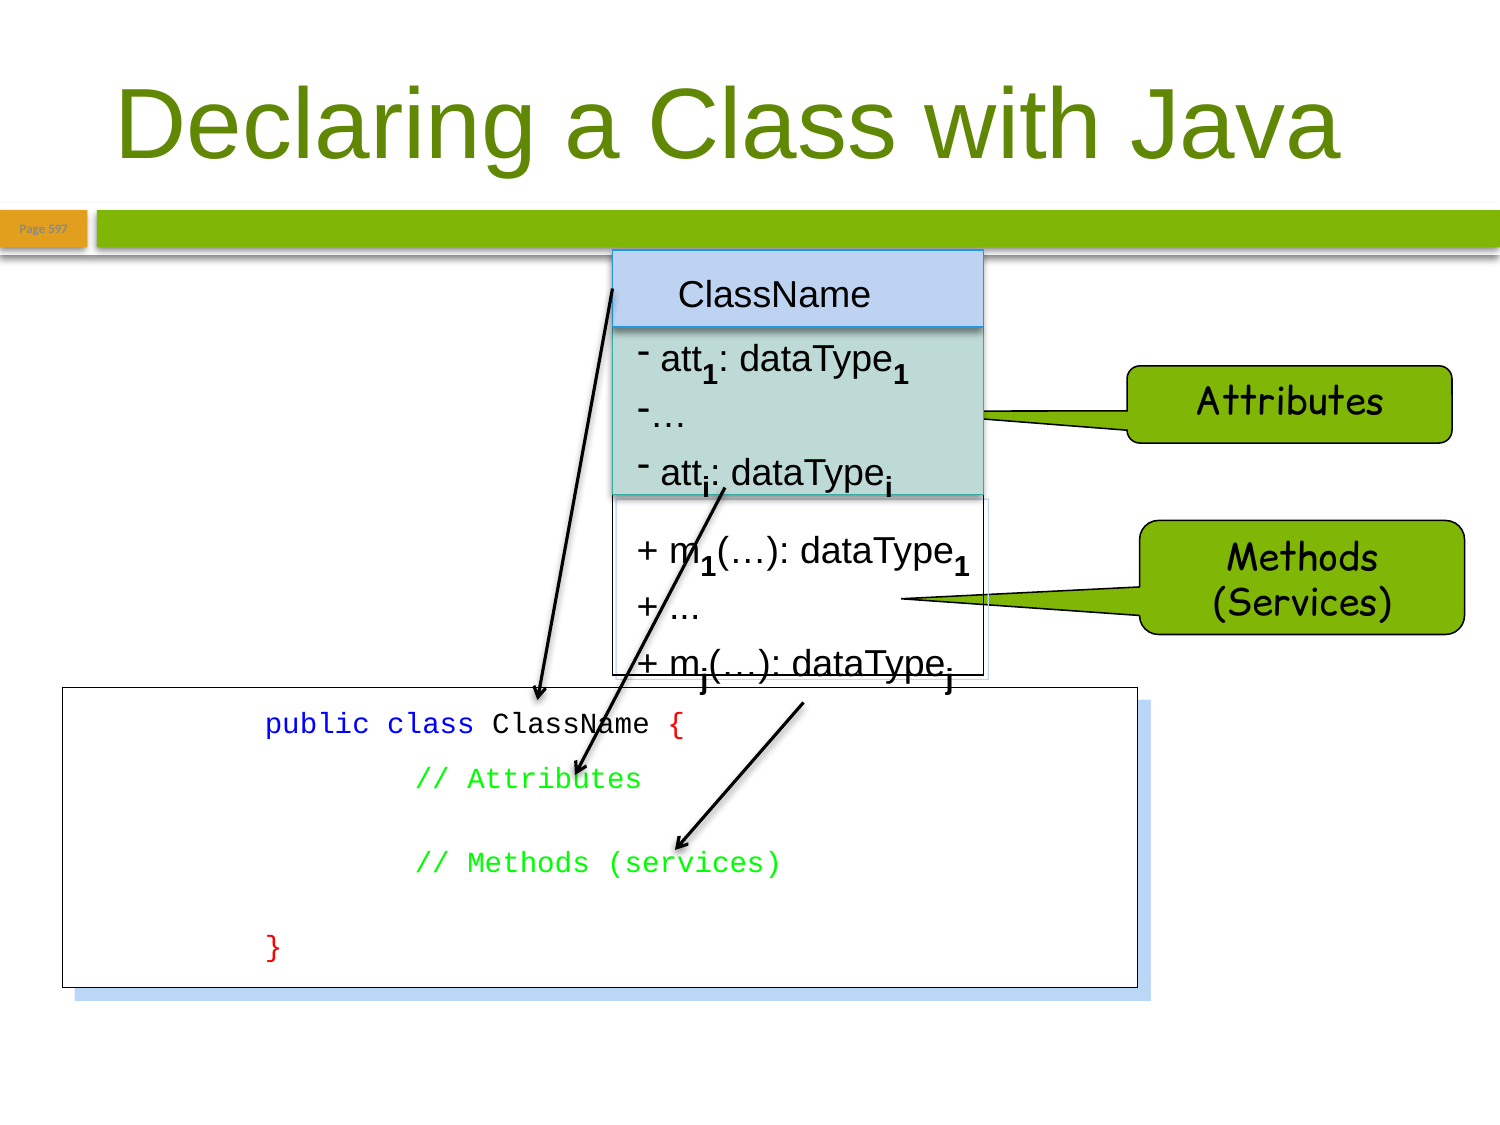

# Declaring a Class with Java
Page 597

ClassName
 att1: dataType1
…
 atti: dataTypei

+ m1(…): dataType1
+ ...
+ mj(…): dataTypej
Attributes
Methods (Services)

public class ClassName {

    	// Attributes

	// Methods (services)

}